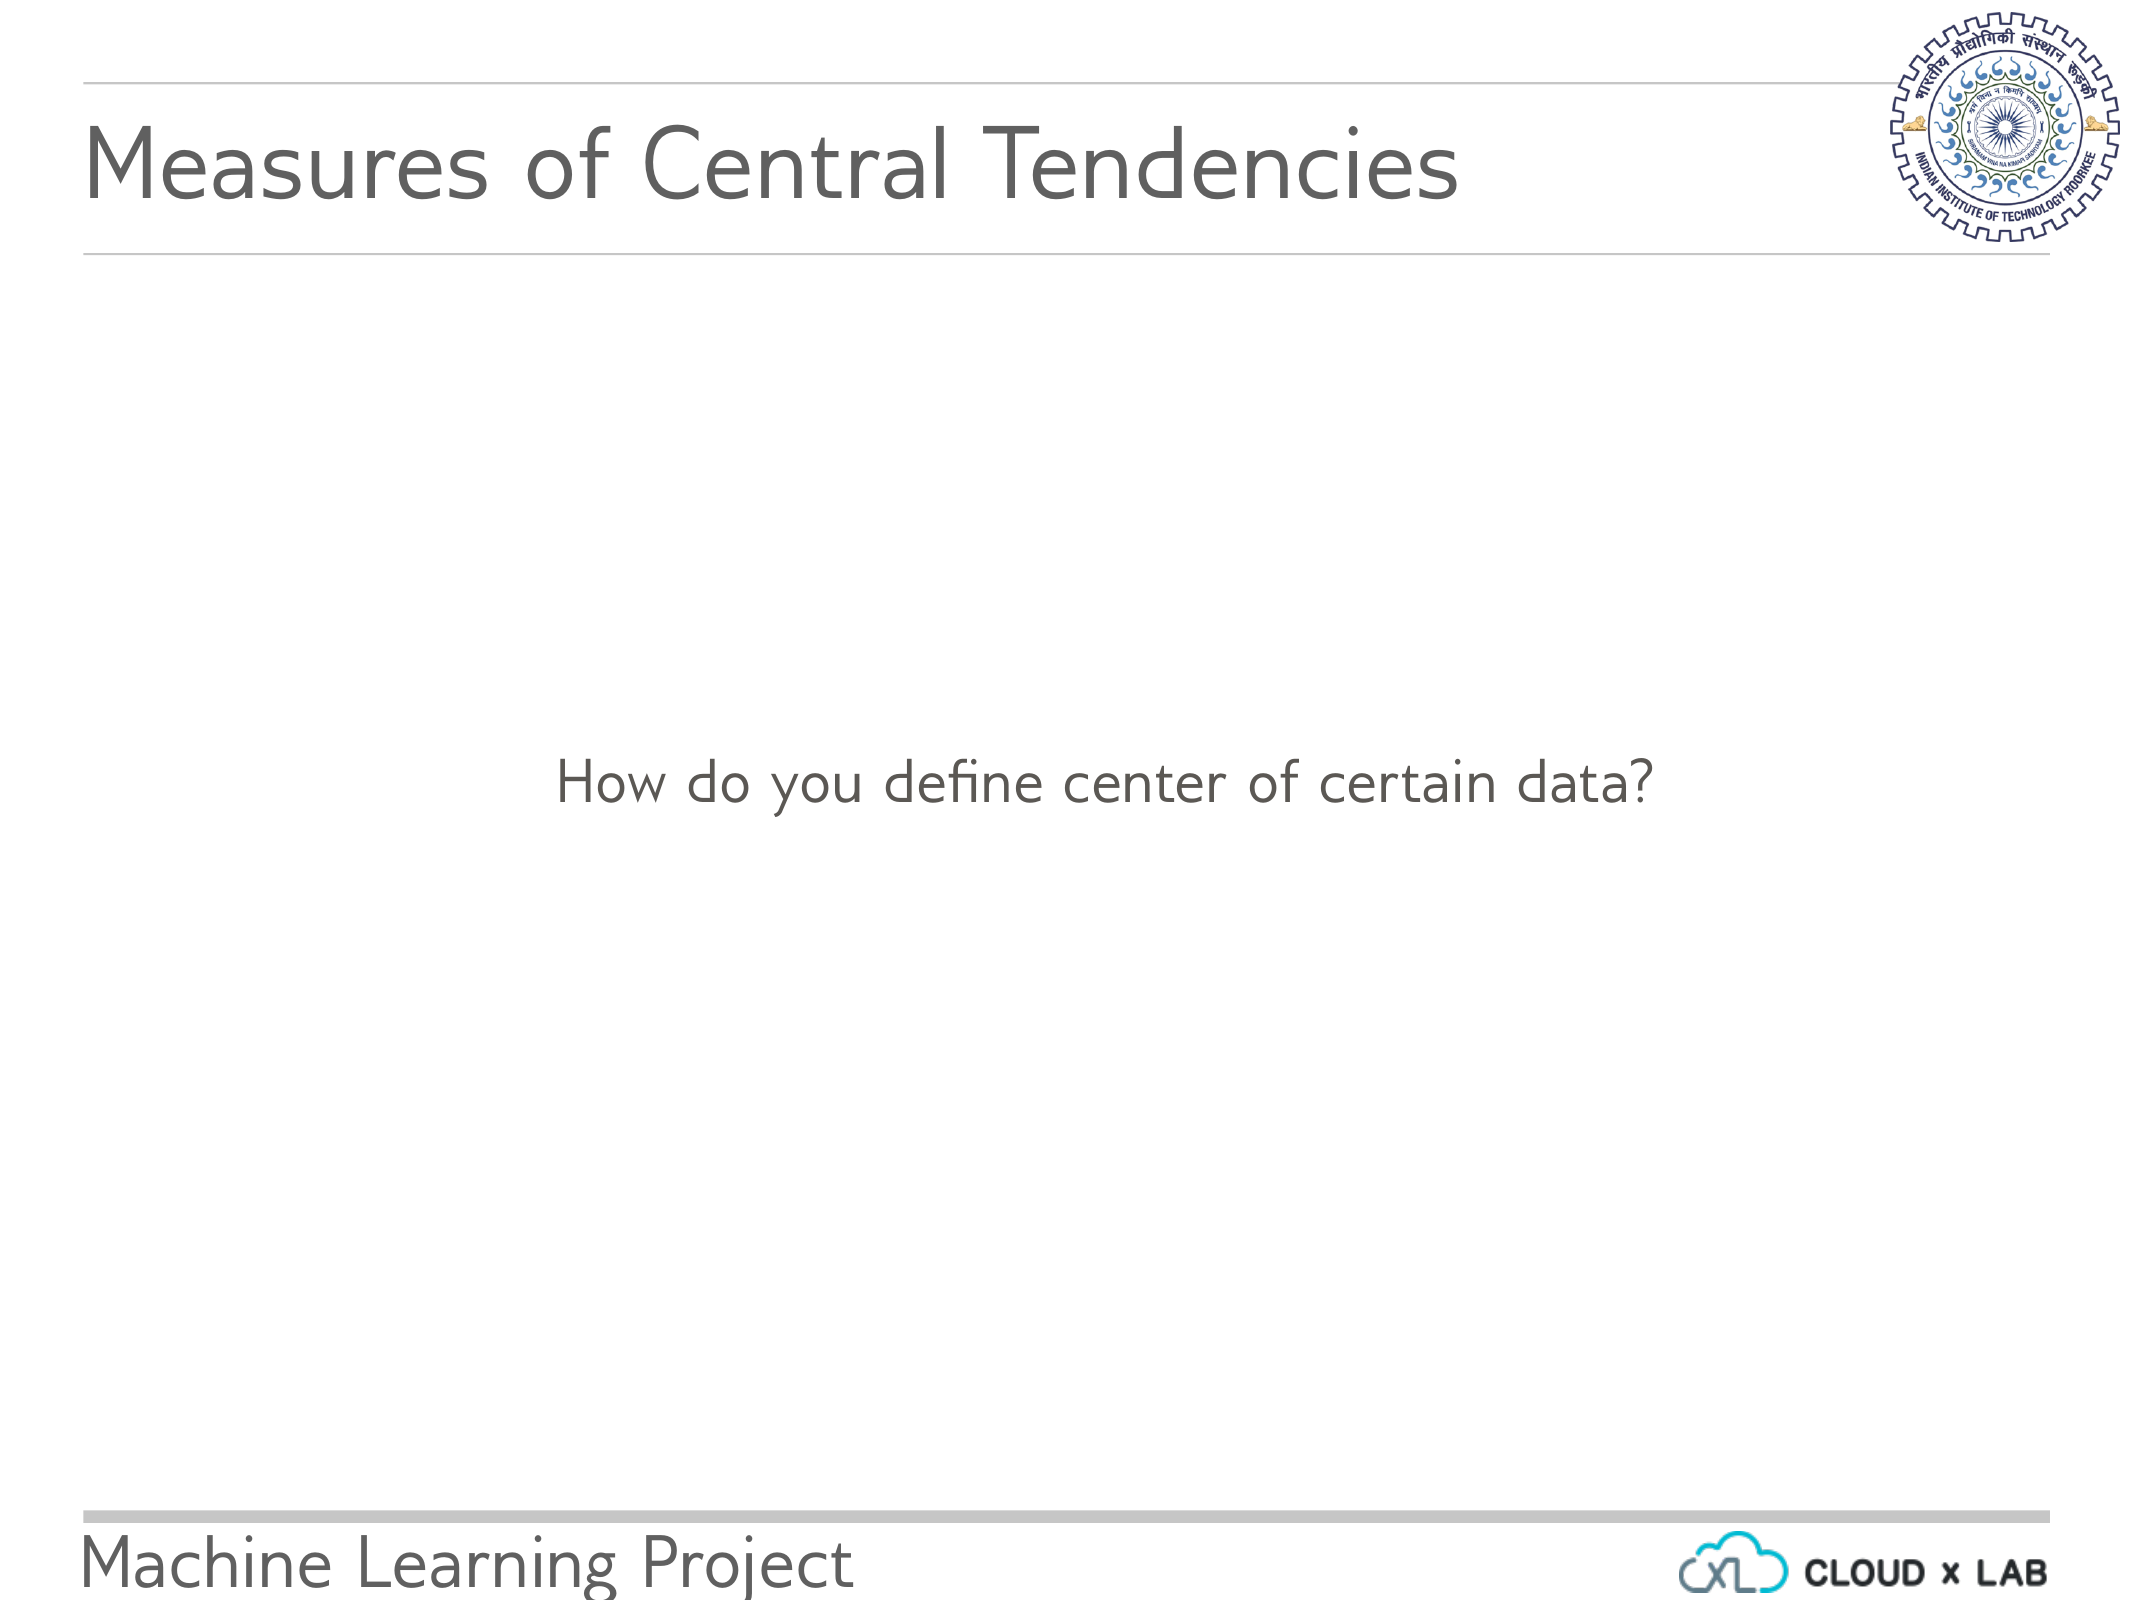

Measures of Central Tendencies
How do you define center of certain data?